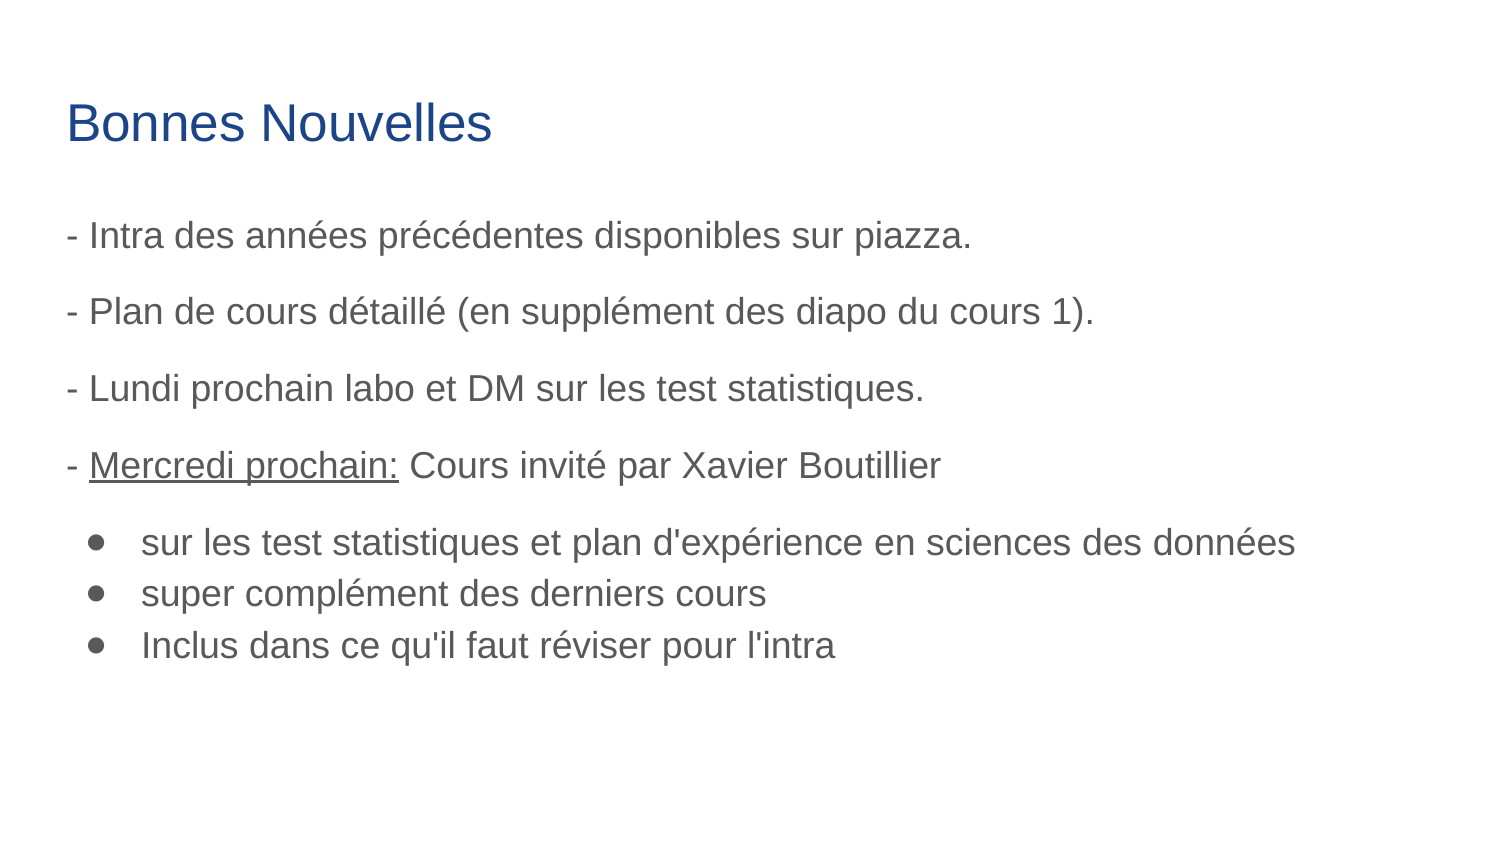

# Bonnes Nouvelles
- Intra des années précédentes disponibles sur piazza.
- Plan de cours détaillé (en supplément des diapo du cours 1).
- Lundi prochain labo et DM sur les test statistiques.
- Mercredi prochain: Cours invité par Xavier Boutillier
sur les test statistiques et plan d'expérience en sciences des données
super complément des derniers cours
Inclus dans ce qu'il faut réviser pour l'intra